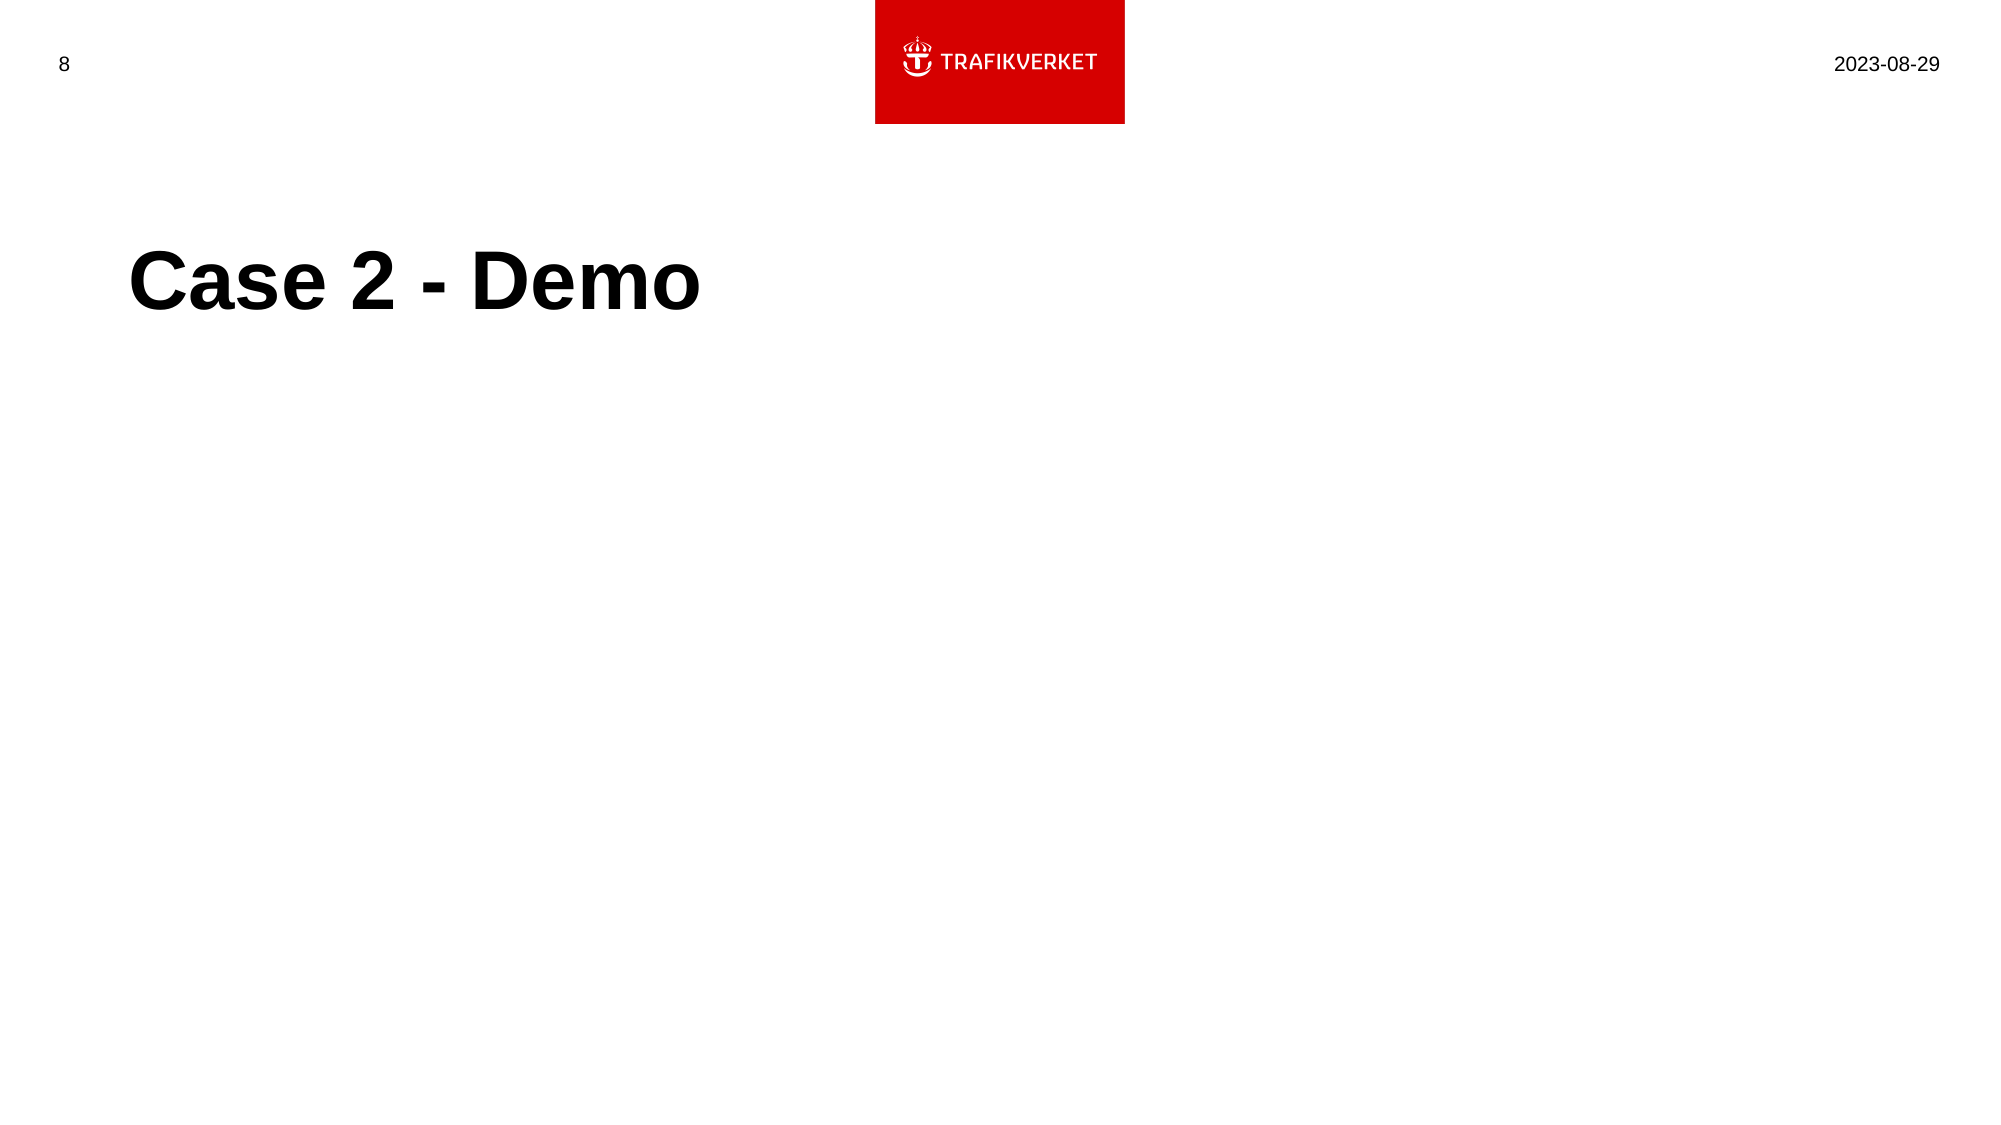

8
2023-08-29
# Case 2 - Demo